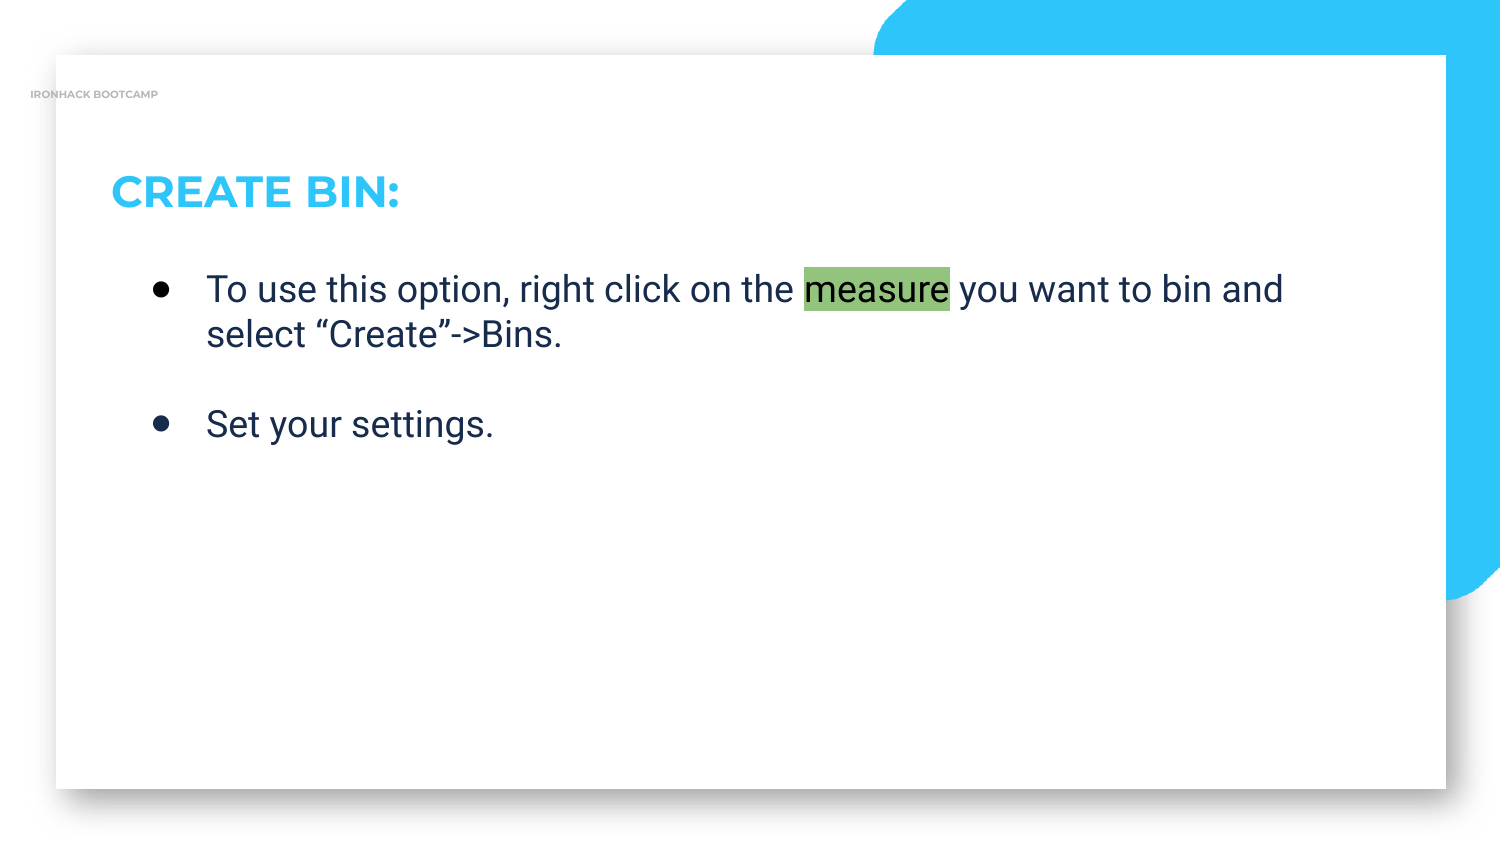

IRONHACK BOOTCAMP
CREATE BIN:
To use this option, right click on the measure you want to bin and select “Create”->Bins.

Set your settings.